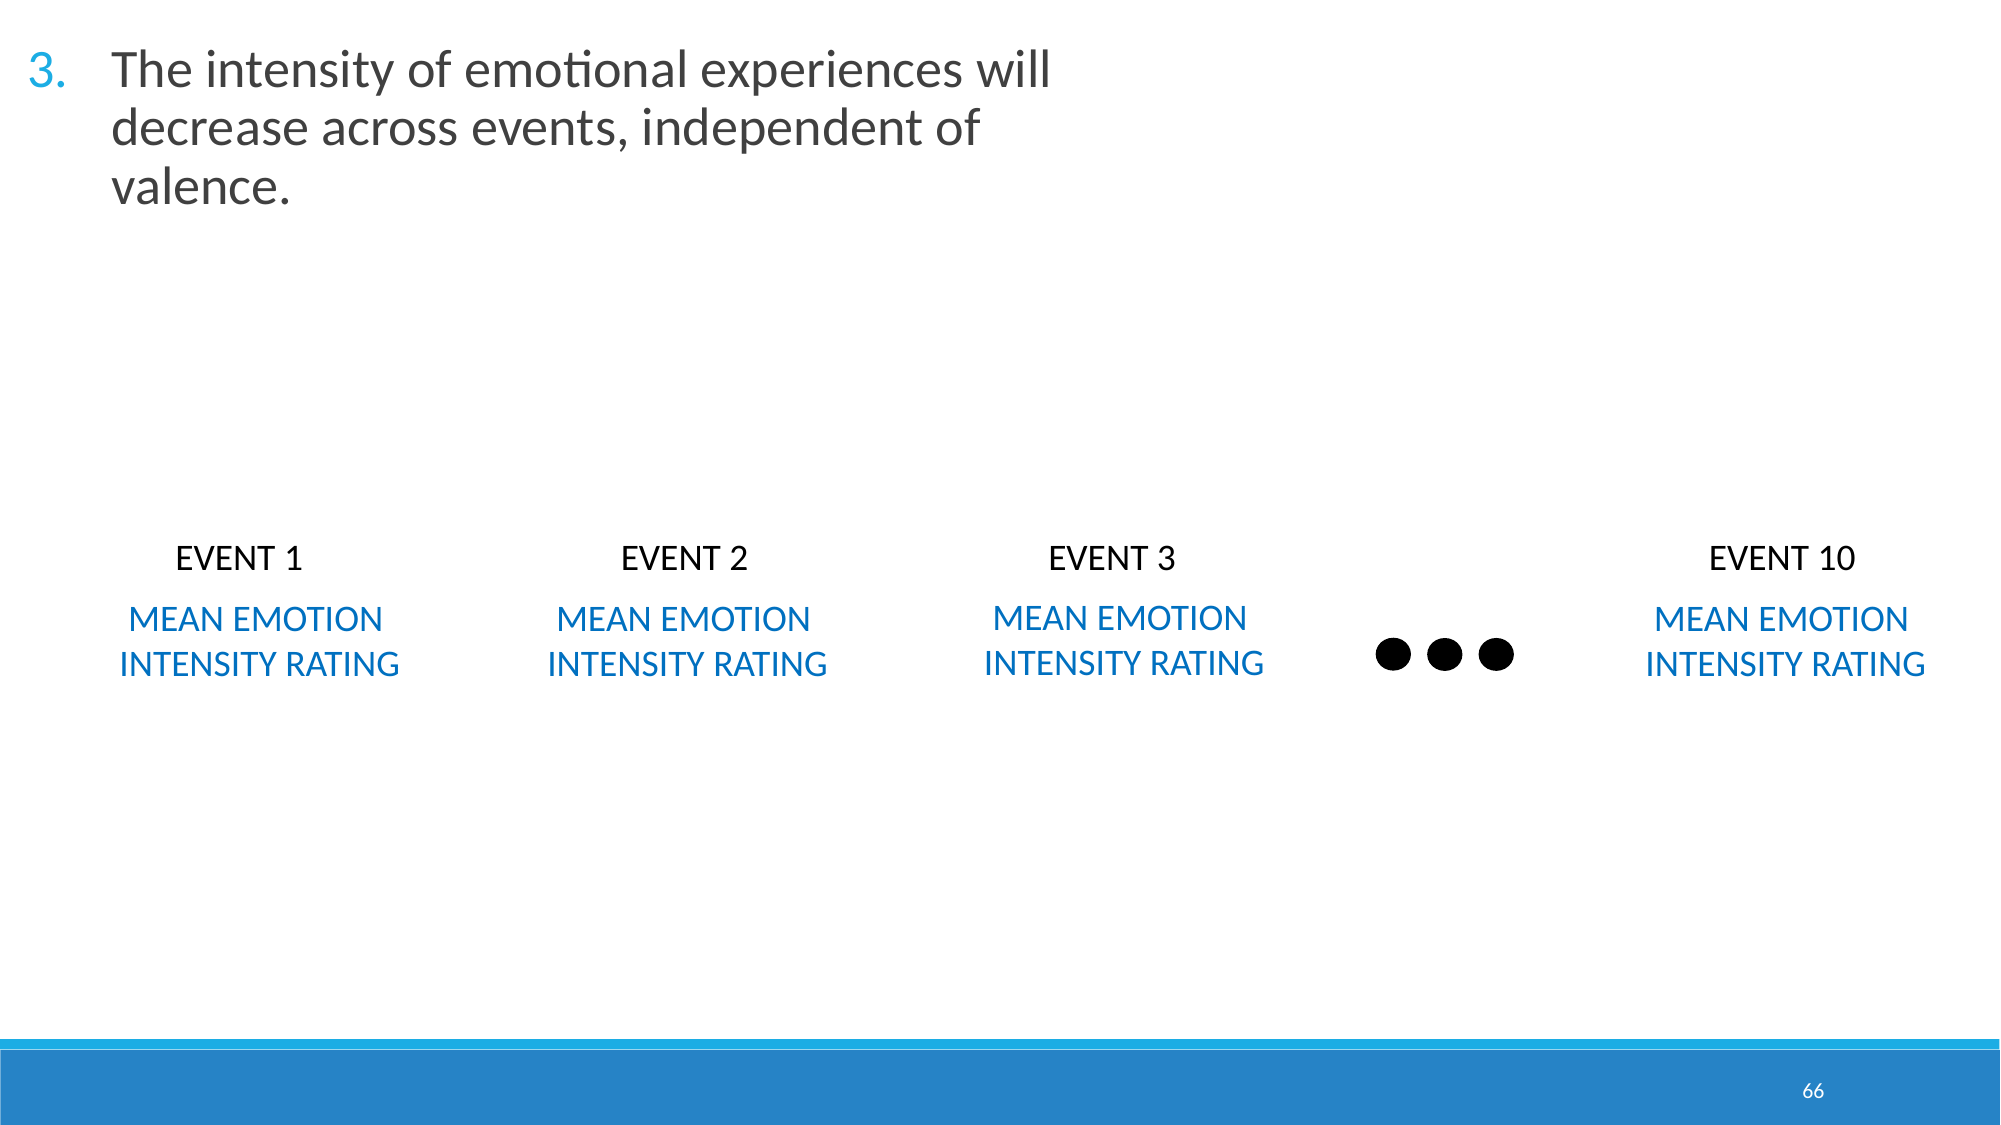

The intensity of emotional experiences will decrease across events, independent of valence.
EVENT 1
EVENT 2
EVENT 3
EVENT 10
MEAN EMOTION
INTENSITY RATING
MEAN EMOTION
INTENSITY RATING
MEAN EMOTION
INTENSITY RATING
MEAN EMOTION
INTENSITY RATING

66